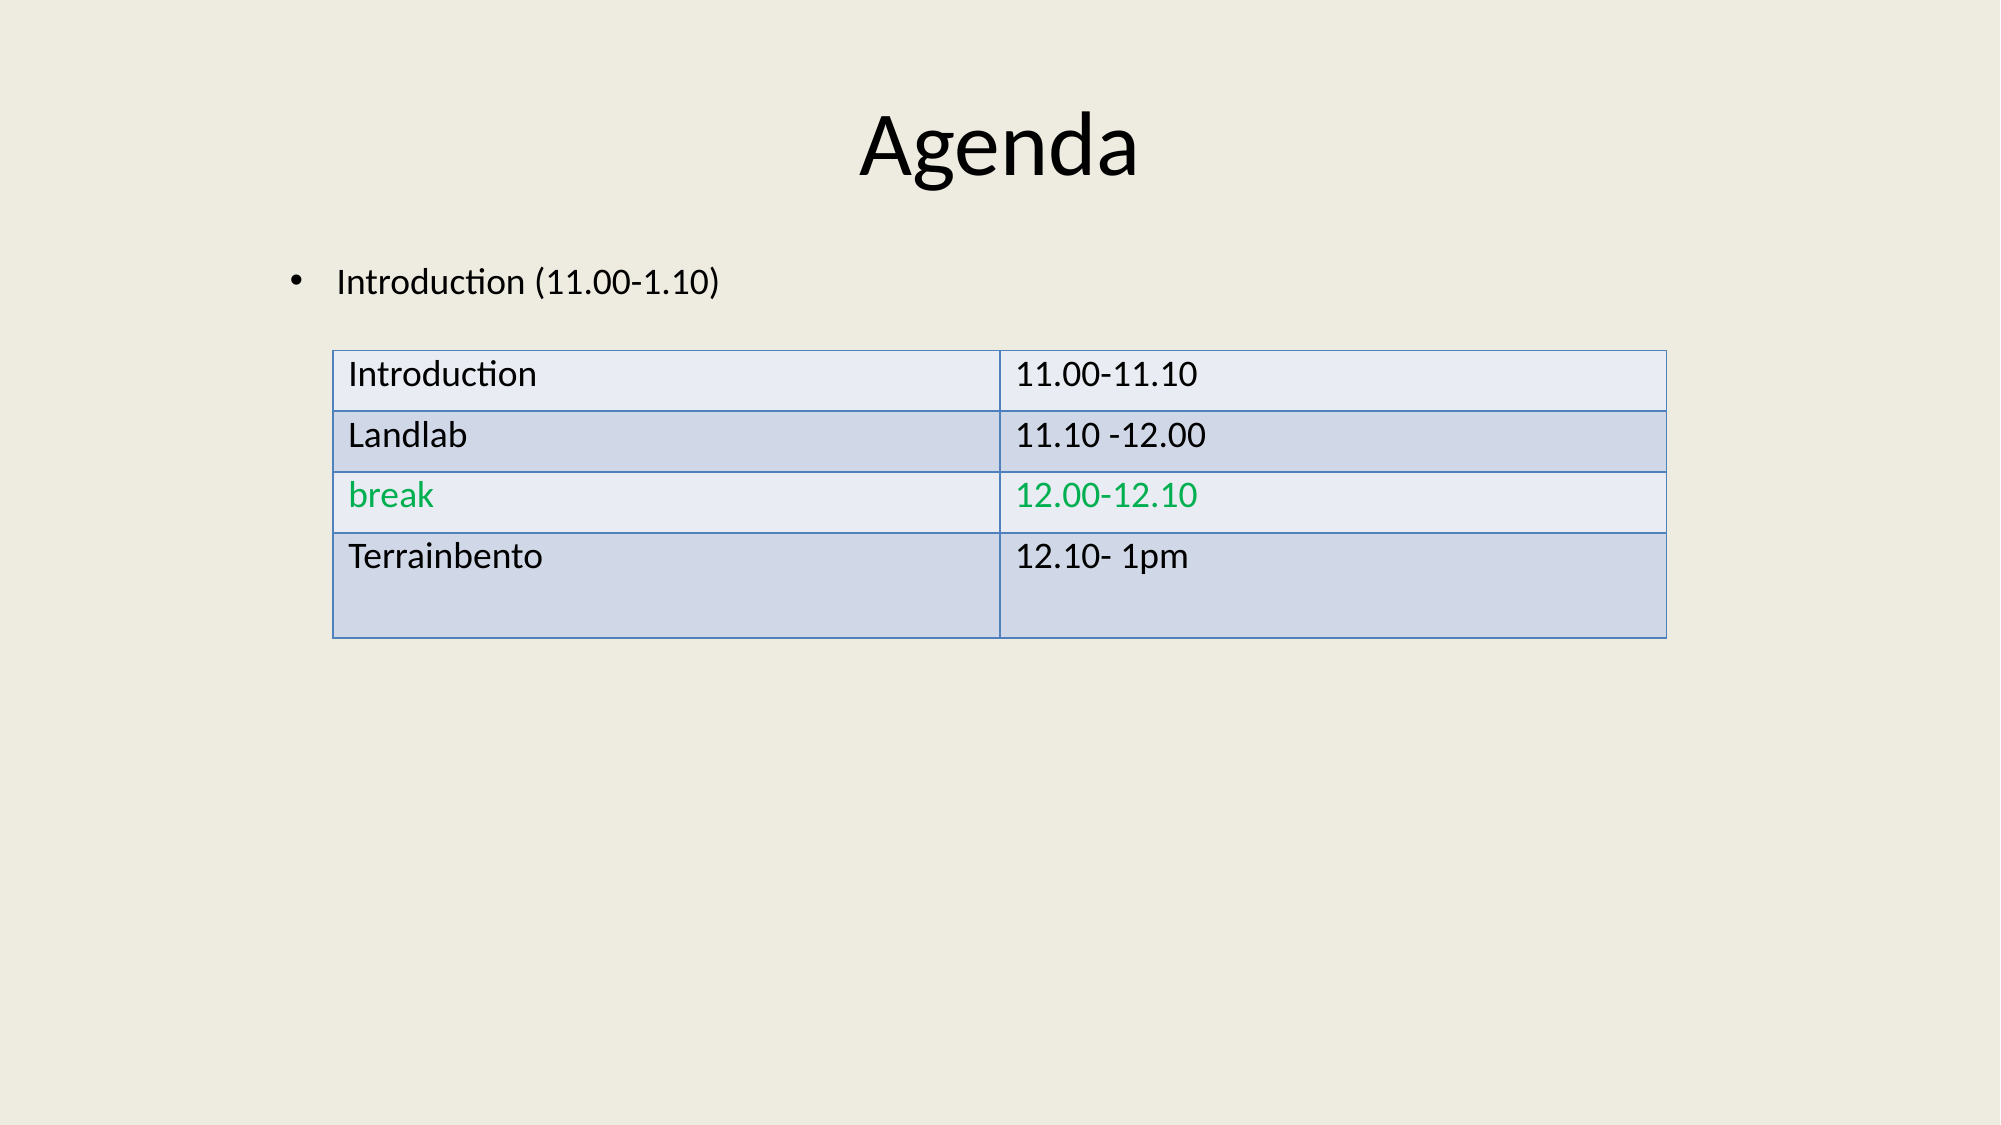

# Agenda
Introduction (11.00-1.10)

| Introduction | 11.00-11.10 |
| --- | --- |
| Landlab | 11.10 -12.00 |
| break | 12.00-12.10 |
| Terrainbento | 12.10- 1pm |